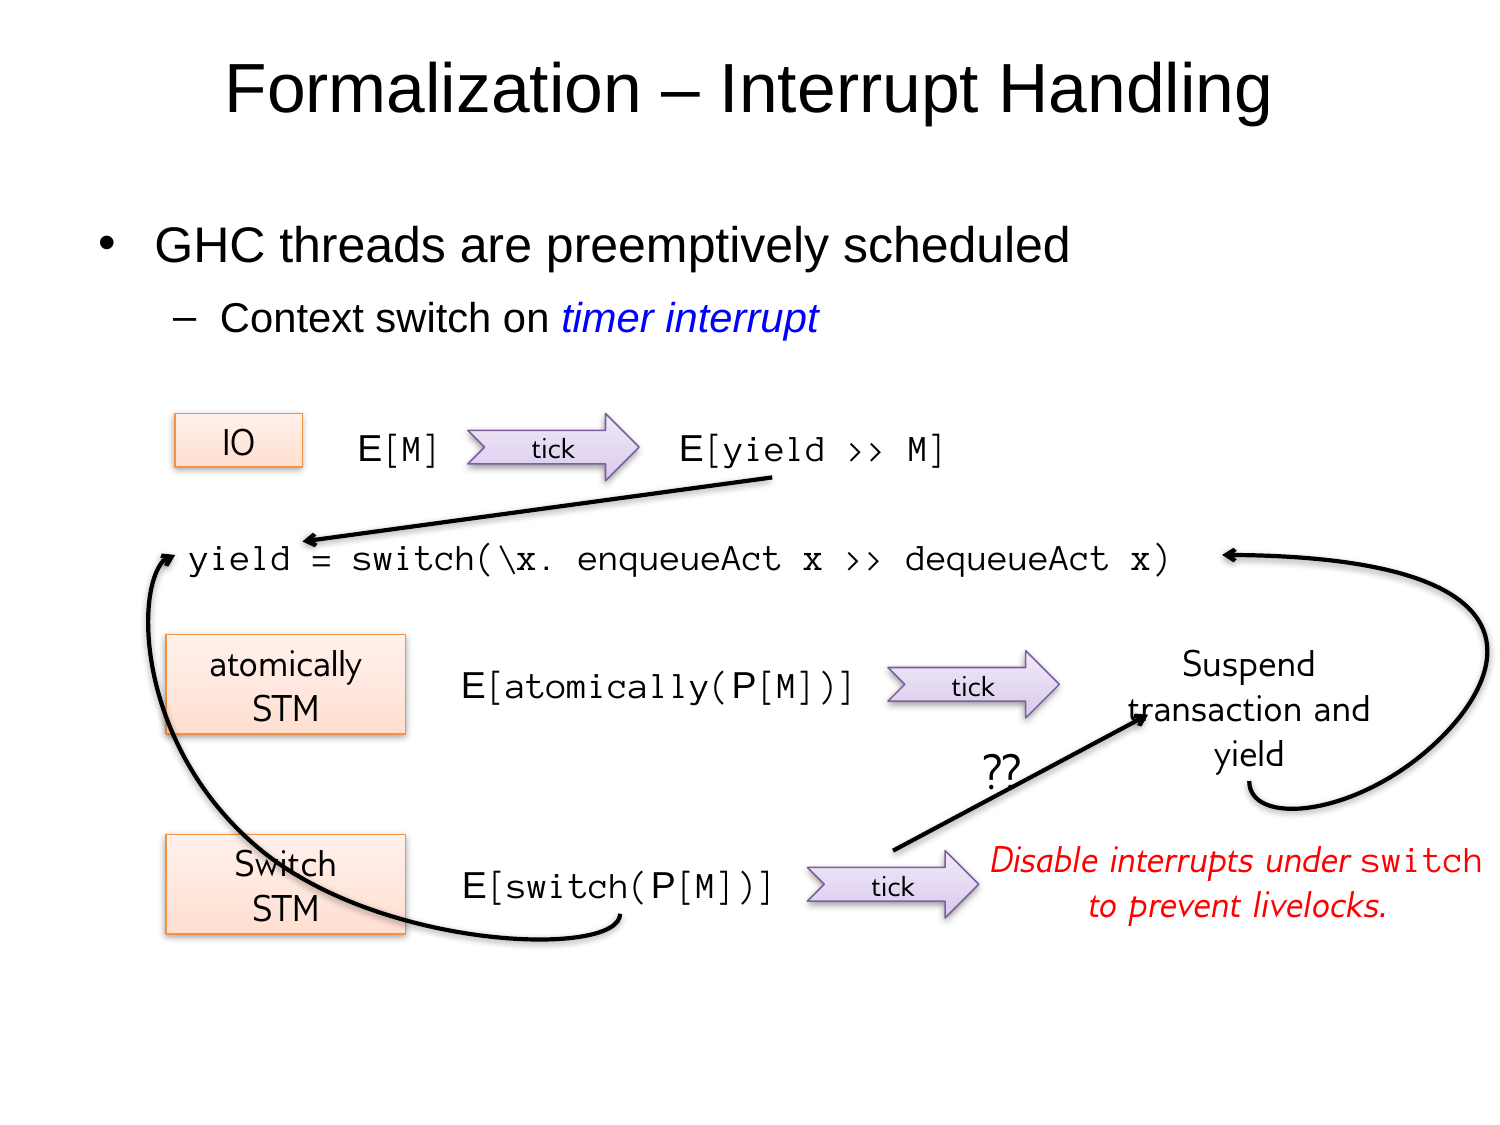

Formalization – Interrupt Handling
GHC threads are preemptively scheduled
Context switch on timer interrupt
IO
tick
E[M]
E[yield >> M]
yield = switch(\x. enqueueAct x >> dequeueAct x)
Suspend transaction and yield
atomically STM
tick
E[atomically(P[M])]
??
Disable interrupts under switch
to prevent livelocks.
Switch
STM
tick
E[switch(P[M])]